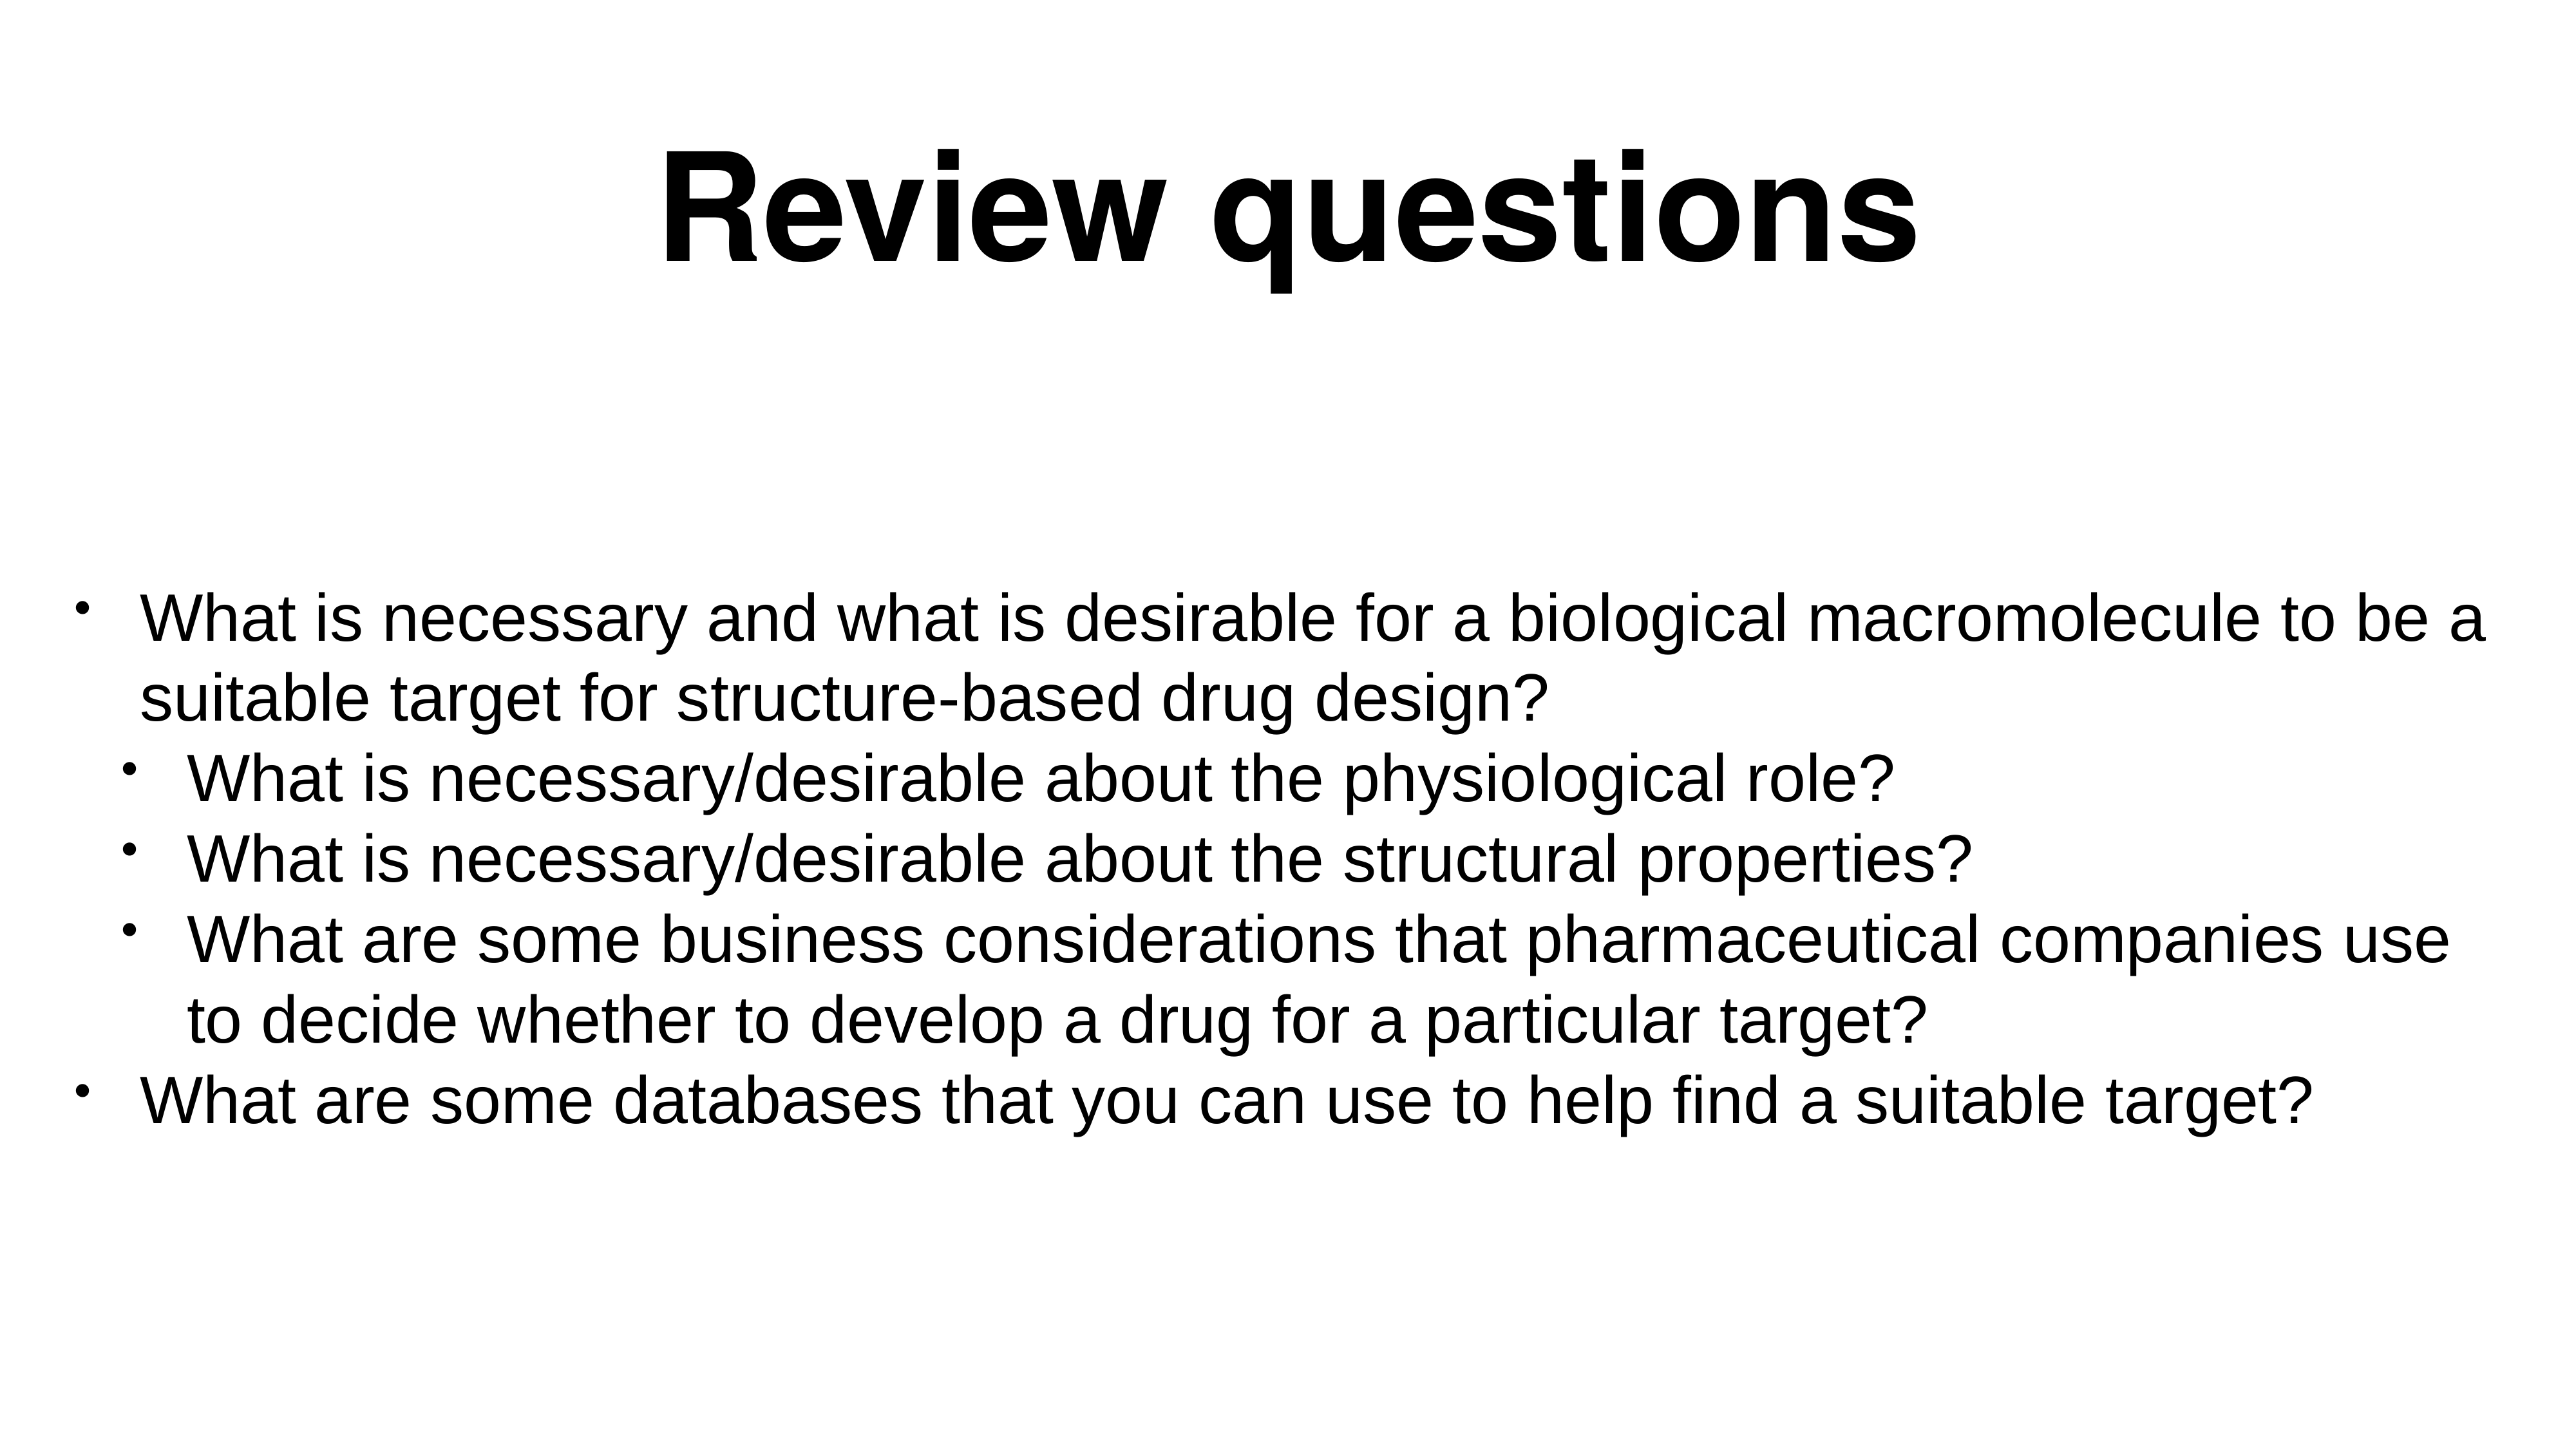

# Review questions
What is necessary and what is desirable for a biological macromolecule to be a suitable target for structure-based drug design?
What is necessary/desirable about the physiological role?
What is necessary/desirable about the structural properties?
What are some business considerations that pharmaceutical companies use to decide whether to develop a drug for a particular target?
What are some databases that you can use to help find a suitable target?
28